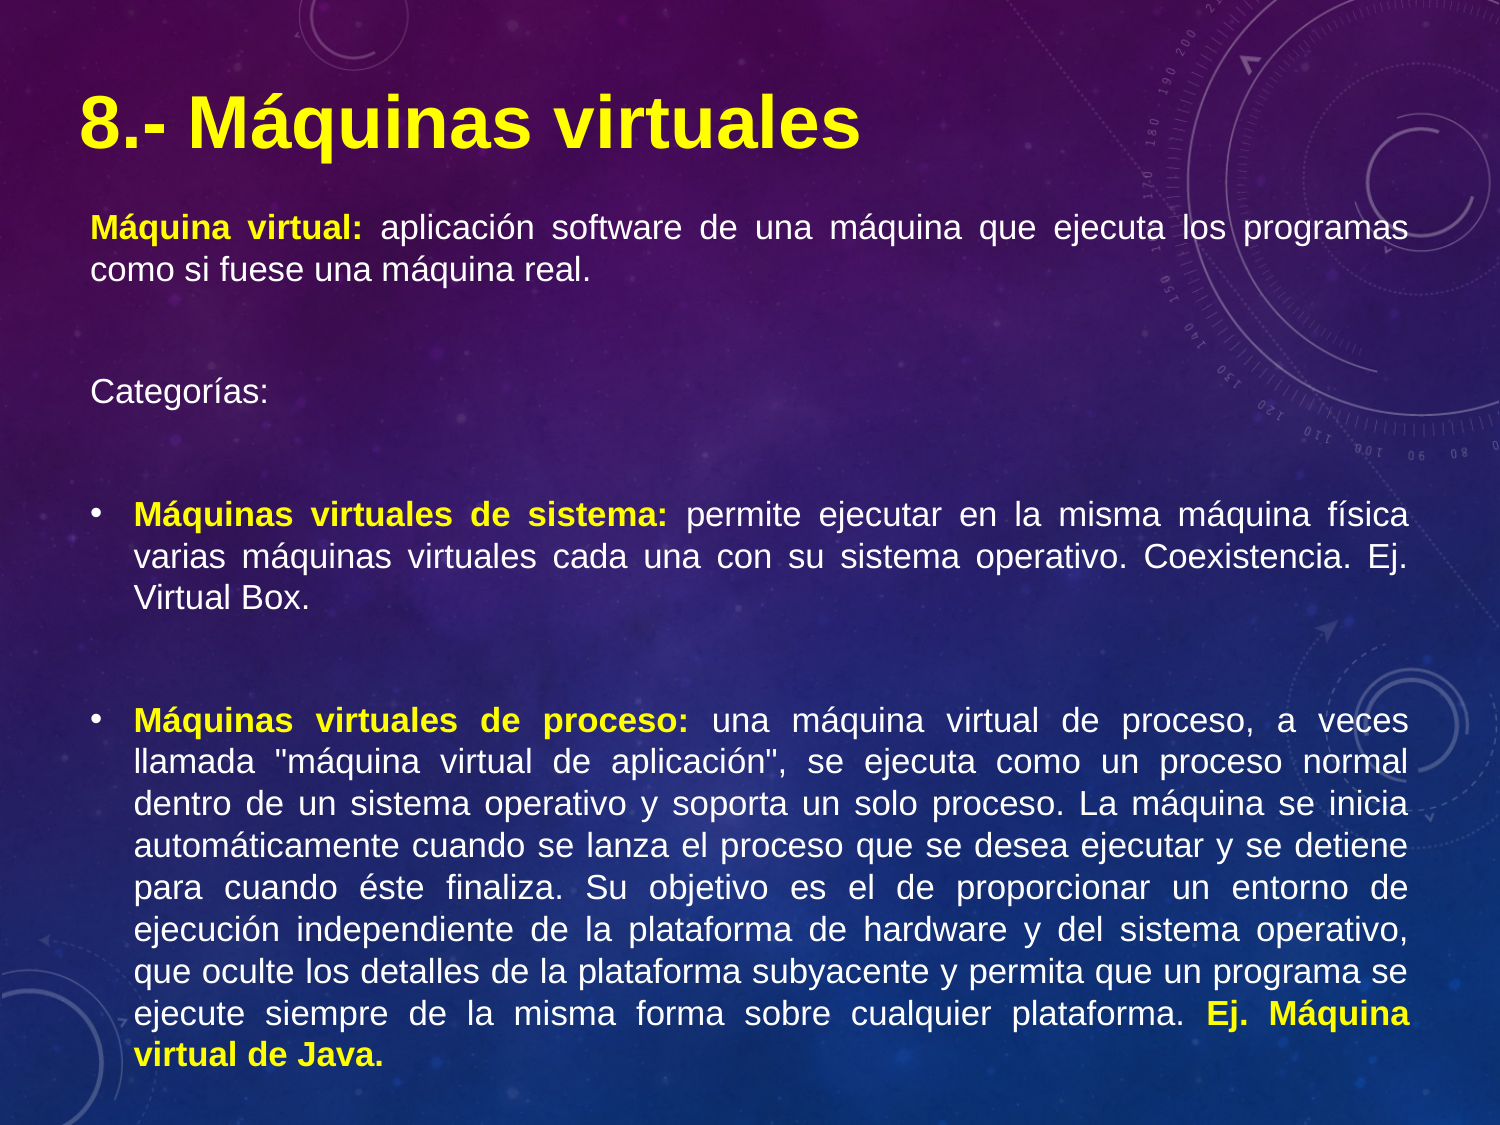

8.- Máquinas virtuales
Máquina virtual: aplicación software de una máquina que ejecuta los programas como si fuese una máquina real.

Categorías:

Máquinas virtuales de sistema: permite ejecutar en la misma máquina física varias máquinas virtuales cada una con su sistema operativo. Coexistencia. Ej. Virtual Box.

Máquinas virtuales de proceso: una máquina virtual de proceso, a veces llamada "máquina virtual de aplicación", se ejecuta como un proceso normal dentro de un sistema operativo y soporta un solo proceso. La máquina se inicia automáticamente cuando se lanza el proceso que se desea ejecutar y se detiene para cuando éste finaliza. Su objetivo es el de proporcionar un entorno de ejecución independiente de la plataforma de hardware y del sistema operativo, que oculte los detalles de la plataforma subyacente y permita que un programa se ejecute siempre de la misma forma sobre cualquier plataforma. Ej. Máquina virtual de Java.